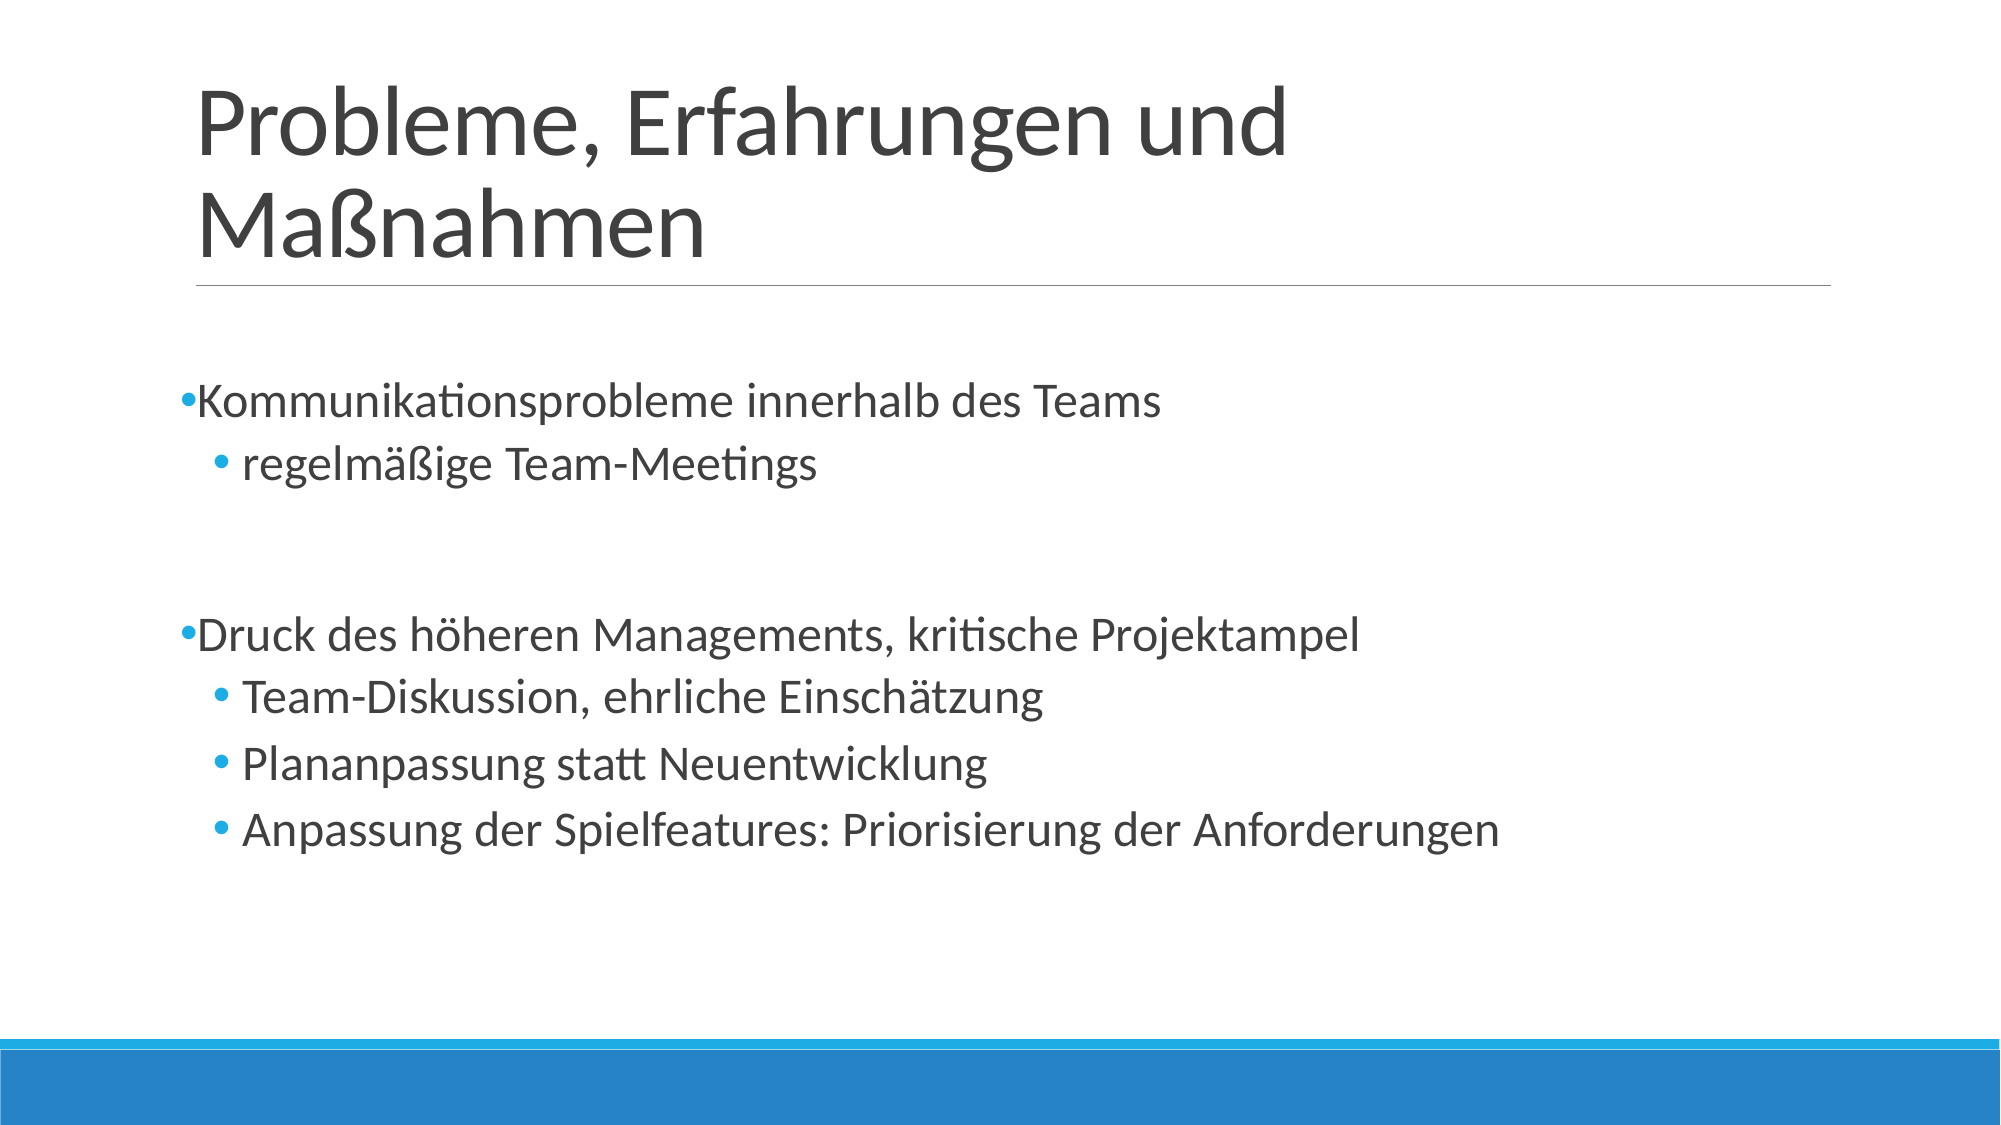

# Probleme, Erfahrungen und Maßnahmen
Kommunikationsprobleme innerhalb des Teams
regelmäßige Team-Meetings

Druck des höheren Managements, kritische Projektampel
Team-Diskussion, ehrliche Einschätzung
Plananpassung statt Neuentwicklung
Anpassung der Spielfeatures: Priorisierung der Anforderungen